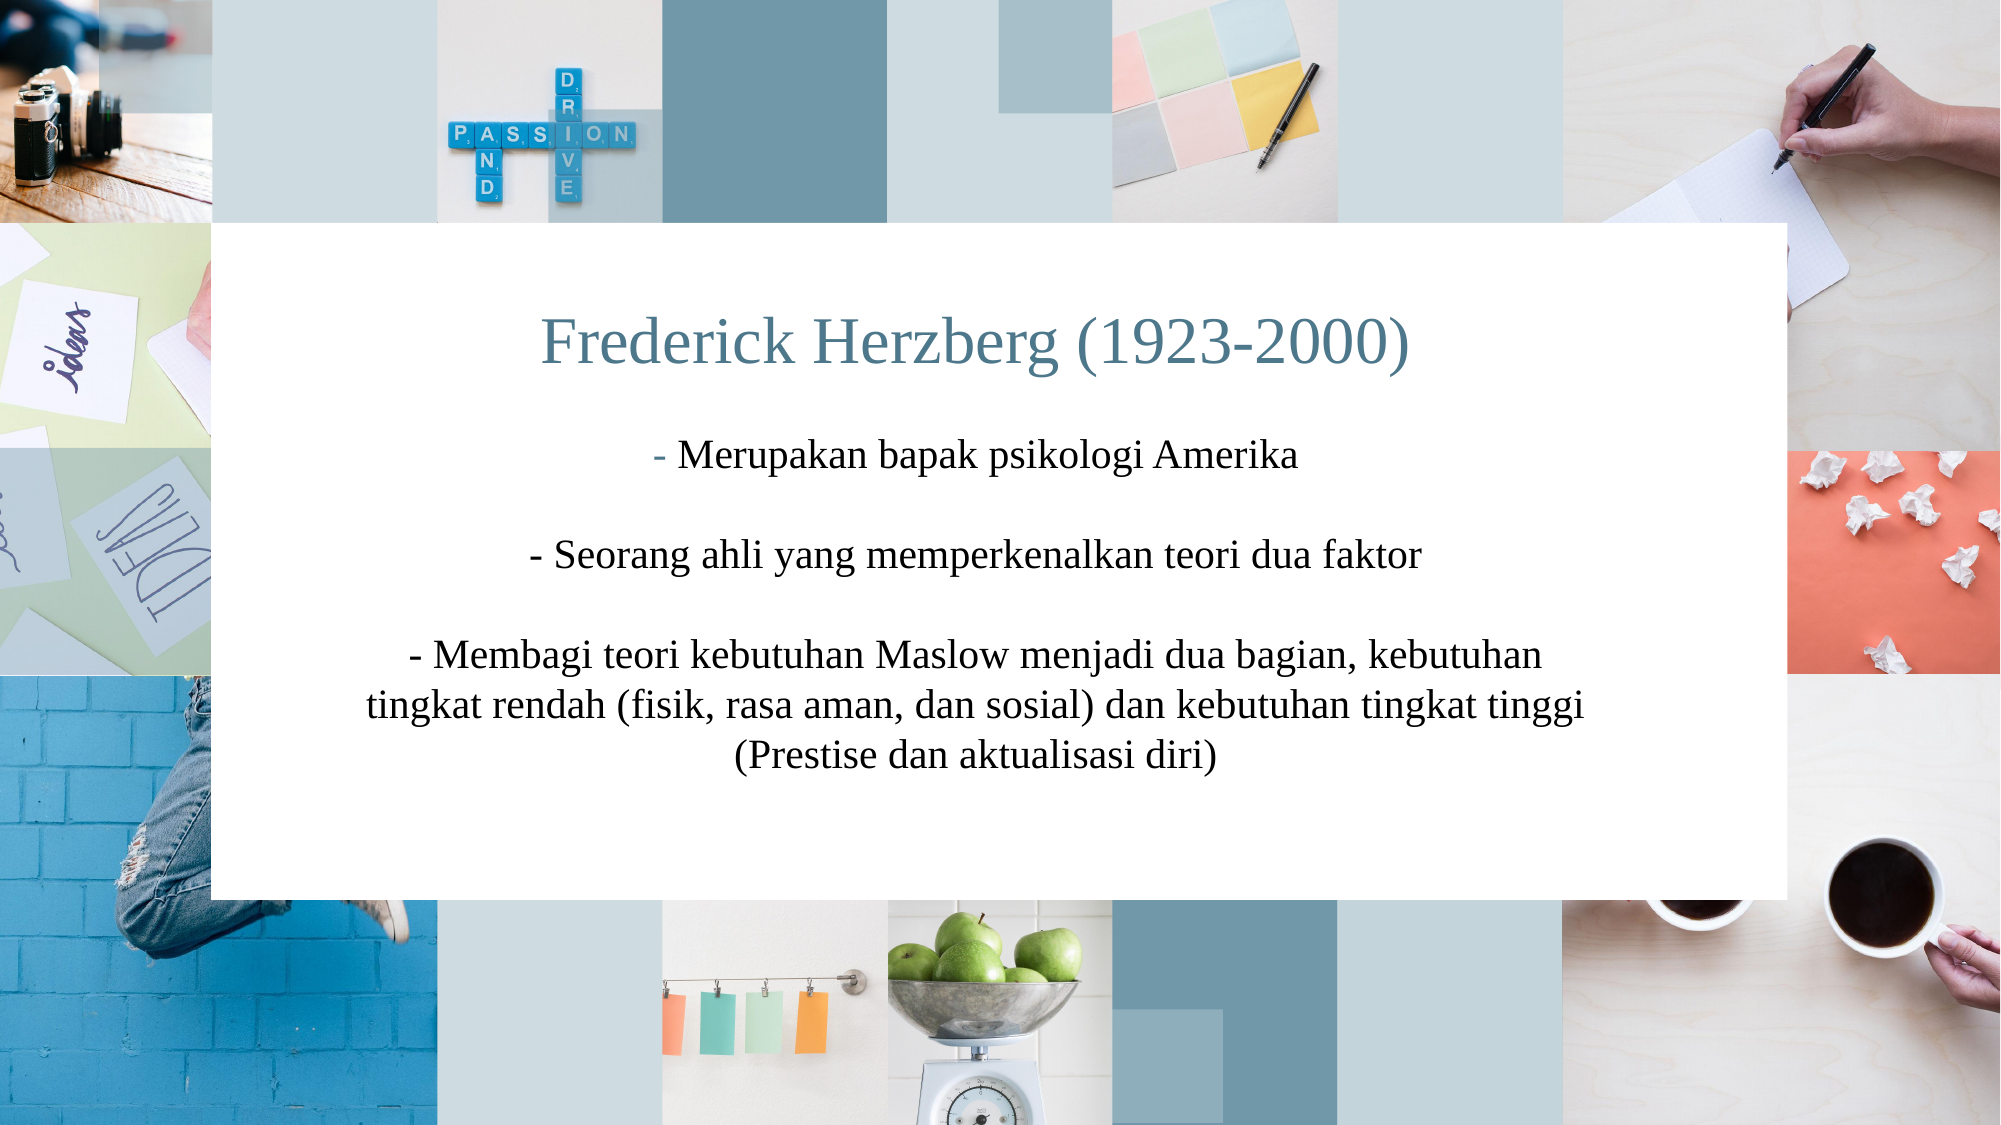

# Frederick Herzberg (1923-2000) - Merupakan bapak psikologi Amerika - Seorang ahli yang memperkenalkan teori dua faktor - Membagi teori kebutuhan Maslow menjadi dua bagian, kebutuhan tingkat rendah (fisik, rasa aman, dan sosial) dan kebutuhan tingkat tinggi (Prestise dan aktualisasi diri)